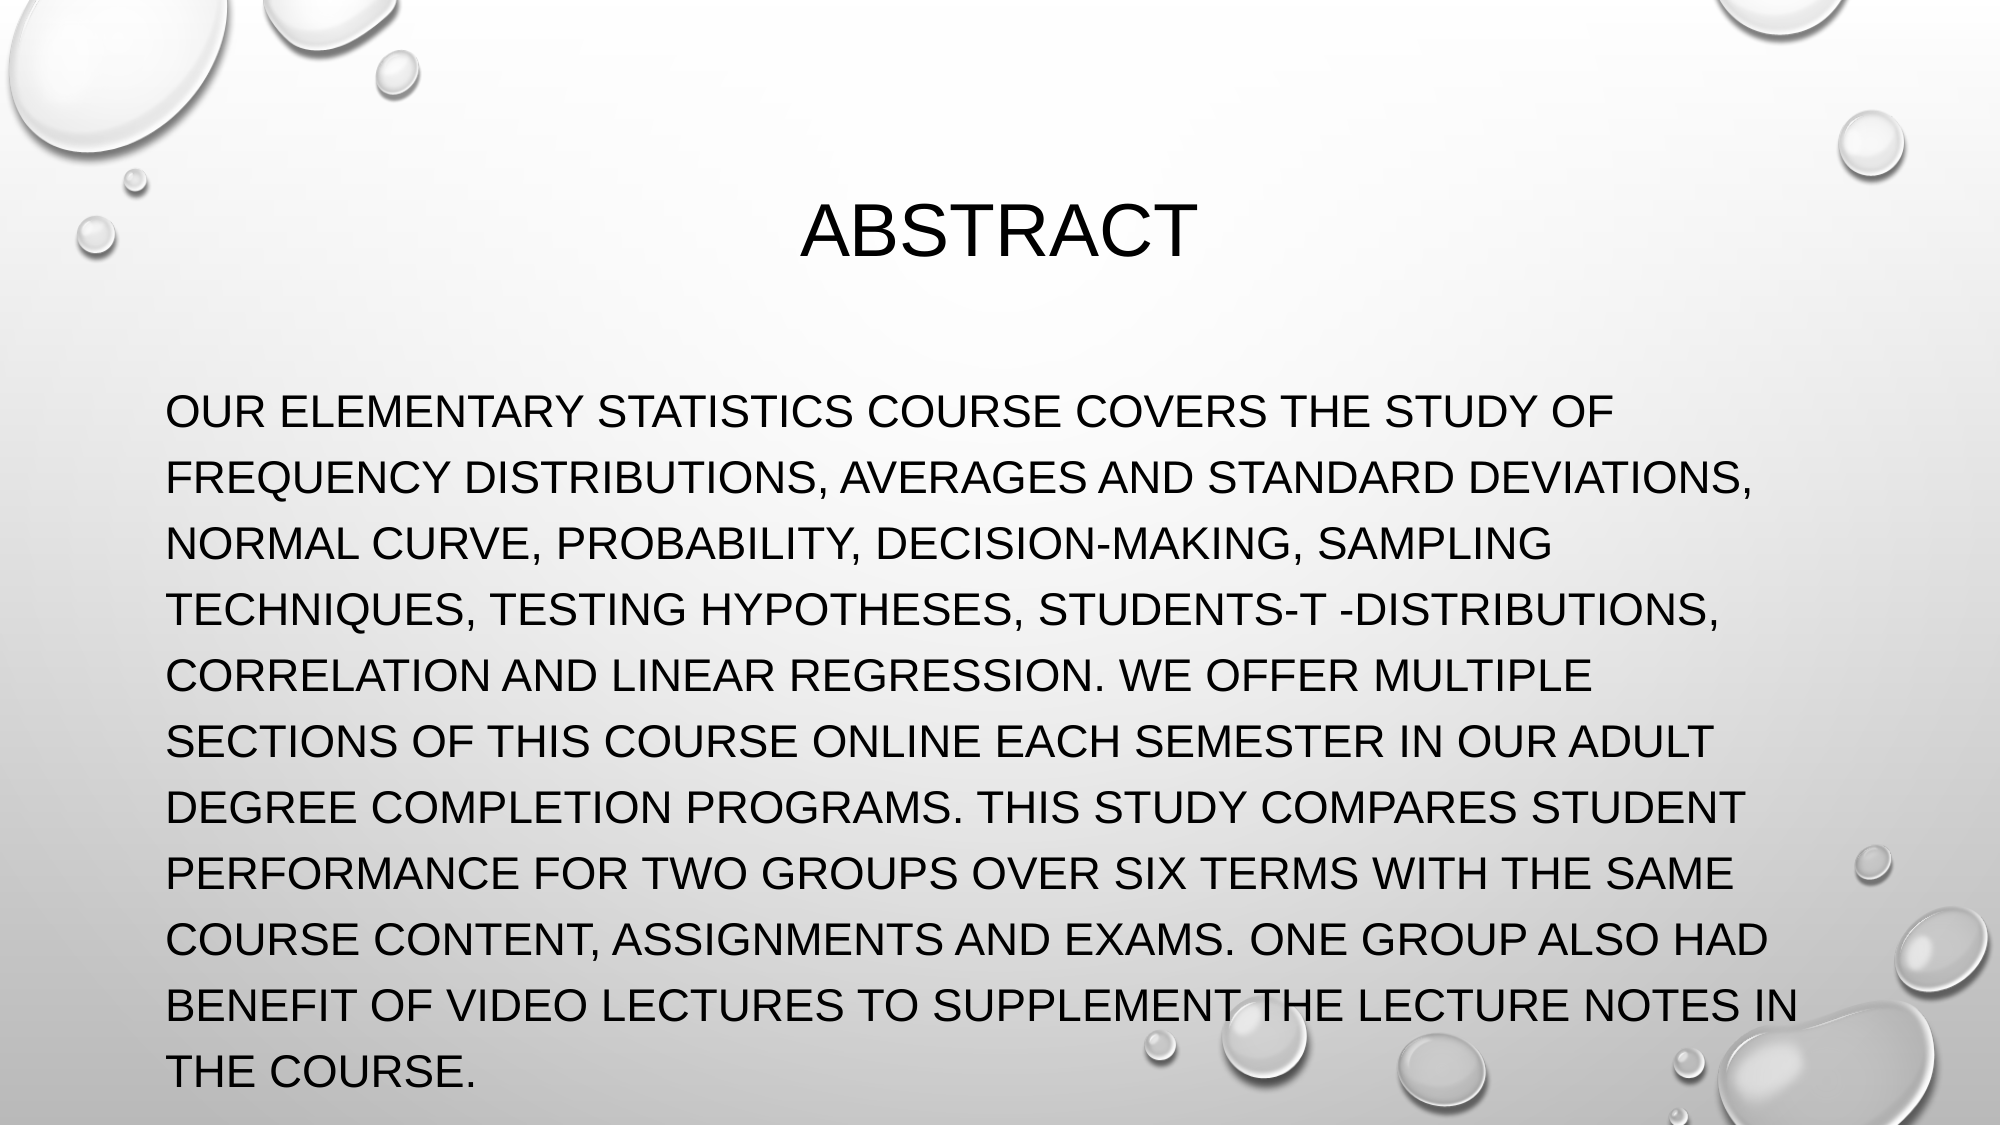

# Abstract
Our Elementary statistics course covers the study of frequency distributions, averages and standard deviations, normal curve, probability, decision-making, sampling techniques, testing hypotheses, students-t -distributions, correlation and linear regression. We offer multiple sections of this course online each semester in our adult degree completion programs. This study compares student performance for two groups over six terms with the same course content, assignments and exams. One group also had benefit of video lectures to supplement the lecture notes in the course.